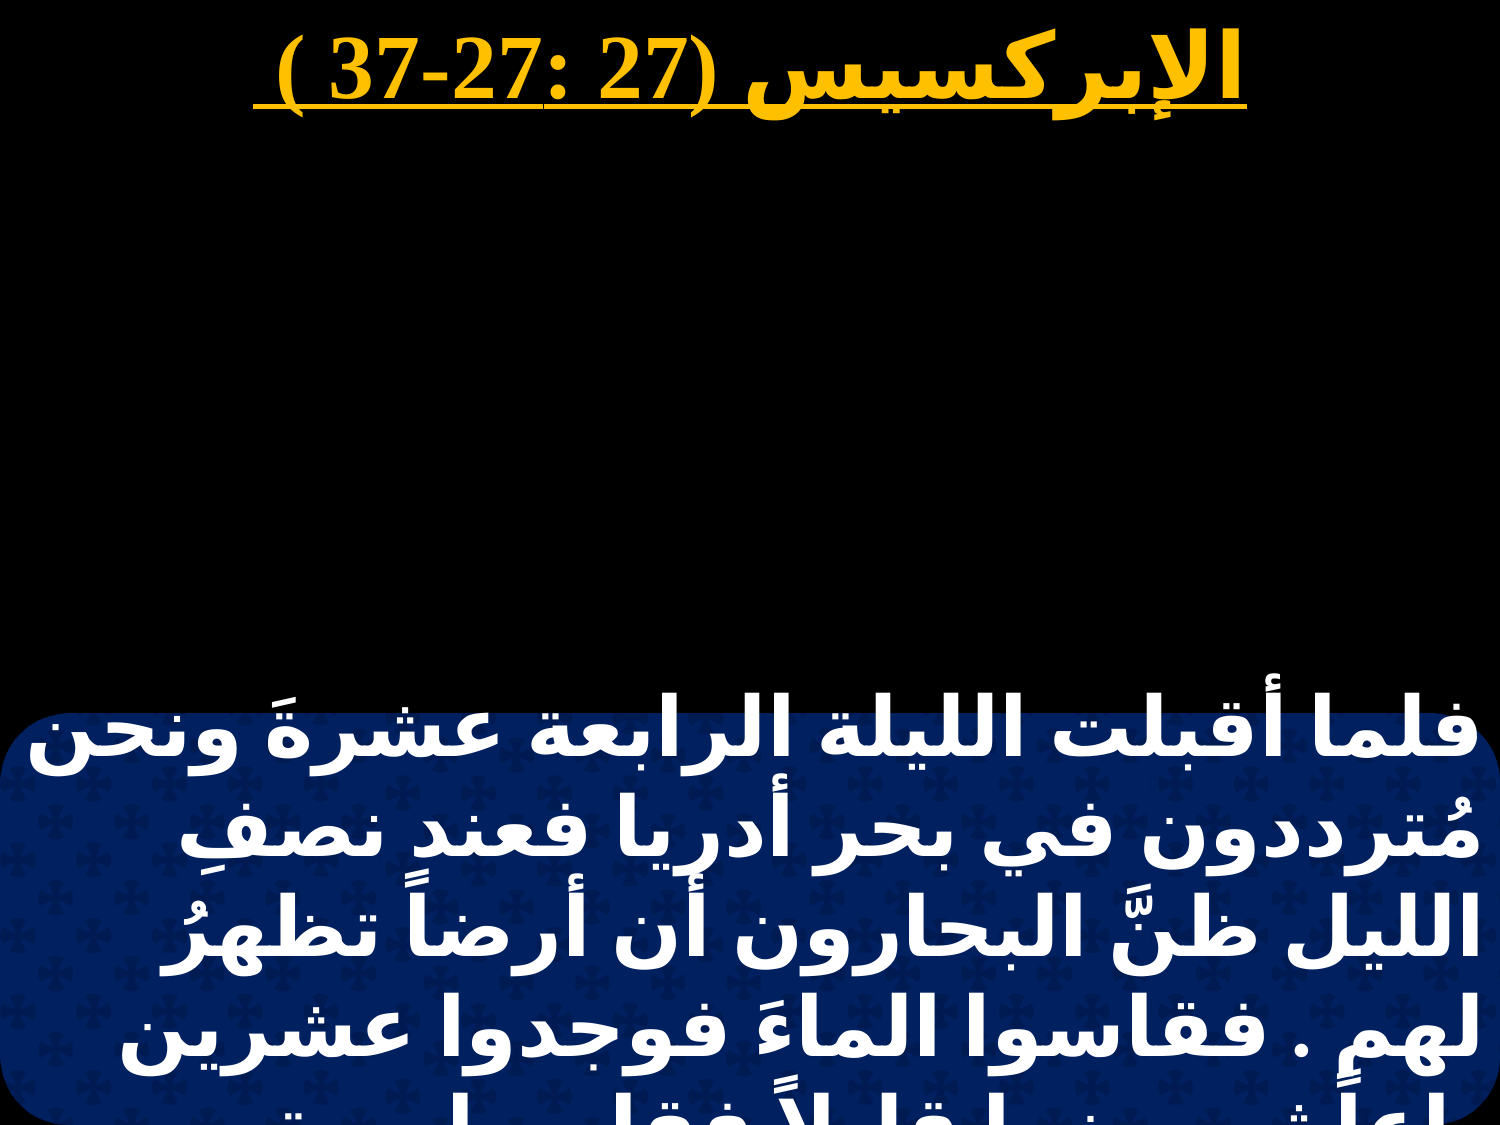

الإبركسيس (27 :27-37 )
فلما أقبلت الليلة الرابعة عشرةَ ونحن مُترددون في بحر أدريا فعند نصفِ الليل ظنَّ البحارون أن أرضاً تظهرُ لهم . فقاسوا الماءَ فوجدوا عشرين باعاً ثم مضوا قليلاً فقاسوا مرة